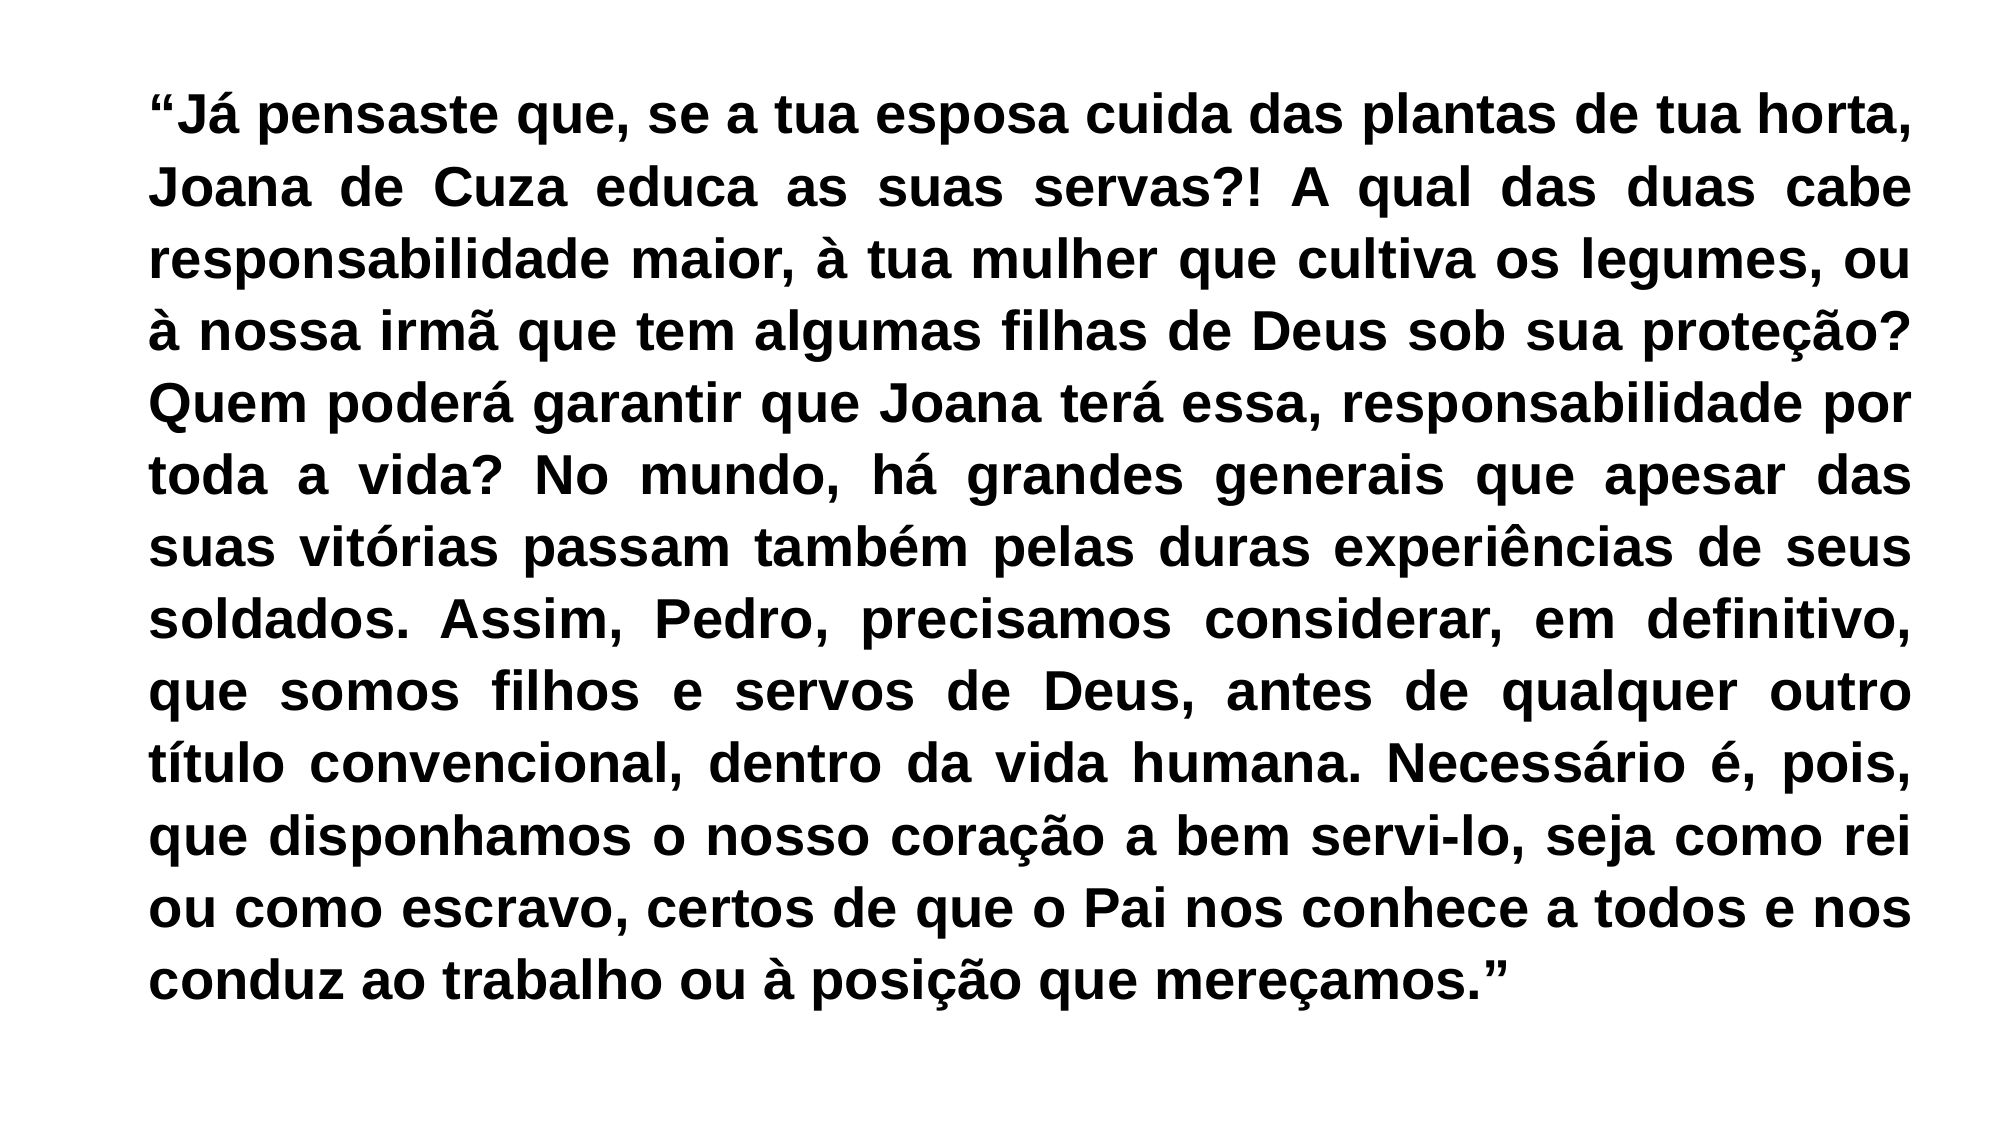

“Já pensaste que, se a tua esposa cuida das plantas de tua horta, Joana de Cuza educa as suas servas?! A qual das duas cabe responsabilidade maior, à tua mulher que cultiva os legumes, ou à nossa irmã que tem algumas filhas de Deus sob sua proteção? Quem poderá garantir que Joana terá essa, responsabilidade por toda a vida? No mundo, há grandes generais que apesar das suas vitórias passam também pelas duras experiências de seus soldados. Assim, Pedro, precisamos considerar, em definitivo, que somos filhos e servos de Deus, antes de qualquer outro título convencional, dentro da vida humana. Necessário é, pois, que disponhamos o nosso coração a bem servi-lo, seja como rei ou como escravo, certos de que o Pai nos conhece a todos e nos conduz ao trabalho ou à posição que mereçamos.”